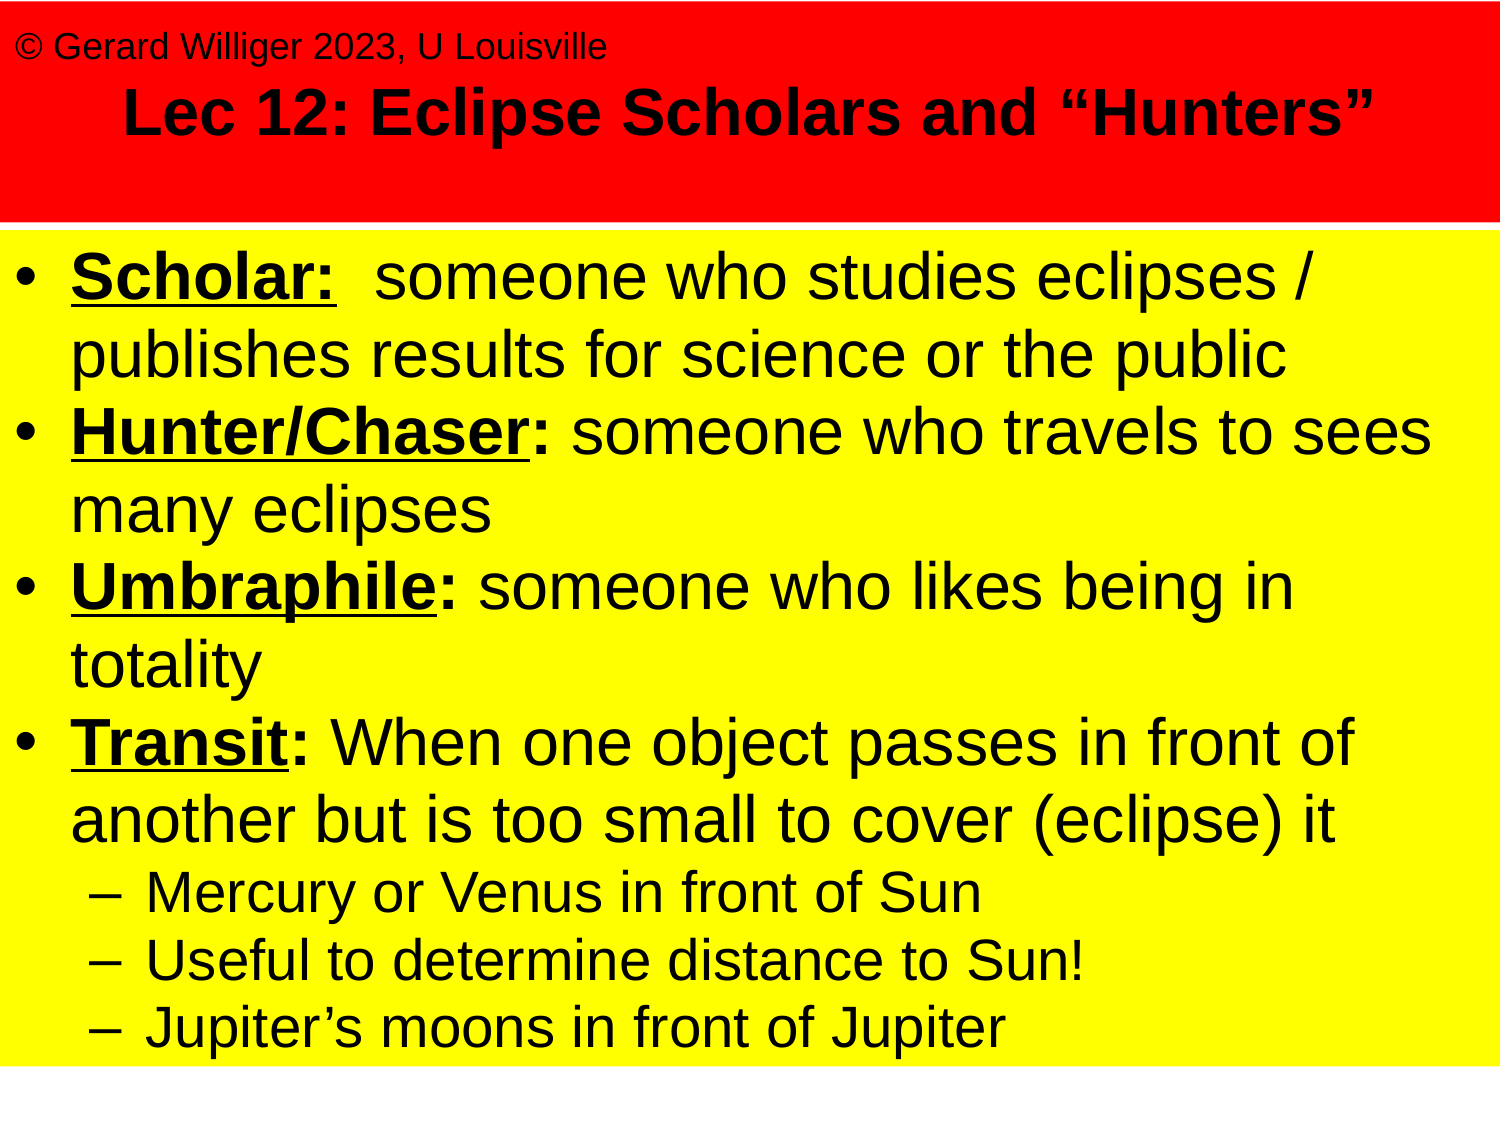

# Lec 12: Eclipse Scholars and “Hunters”
© Gerard Williger 2023, U Louisville
Scholar:  someone who studies eclipses / publishes results for science or the public
Hunter/Chaser: someone who travels to sees many eclipses
Umbraphile: someone who likes being in totality
Transit: When one object passes in front of another but is too small to cover (eclipse) it
Mercury or Venus in front of Sun
Useful to determine distance to Sun!
Jupiter’s moons in front of Jupiter